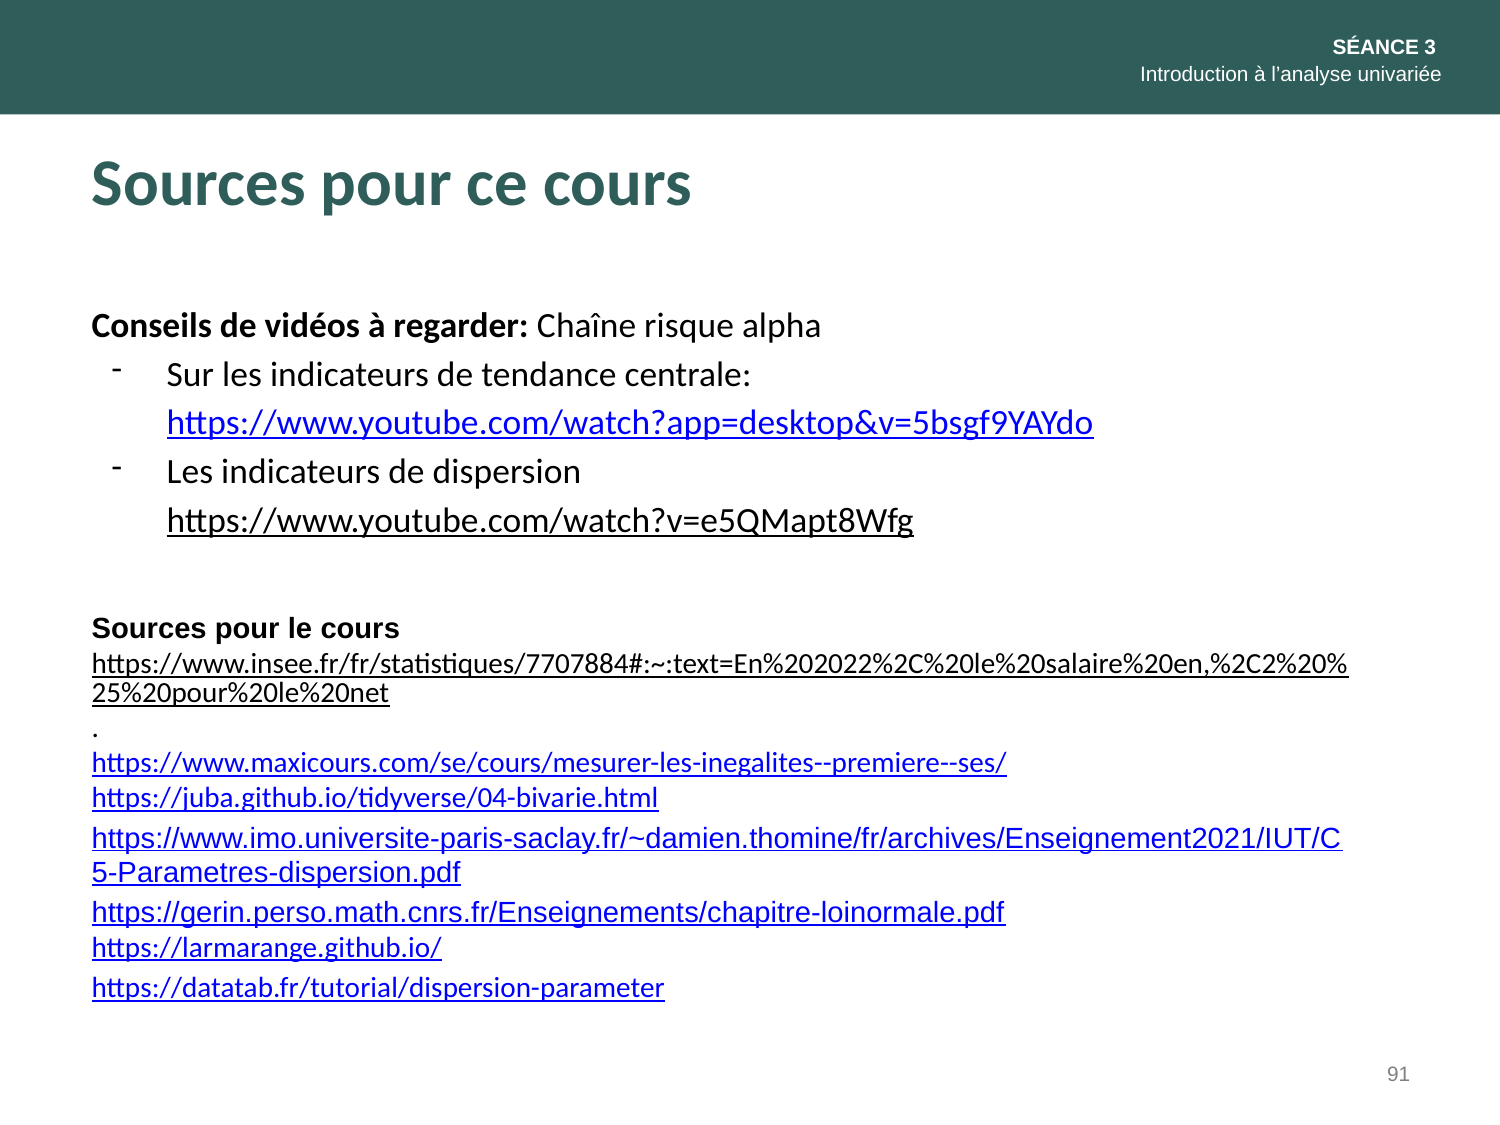

SÉANCE 3
Introduction à l’analyse univariée
Sources pour ce cours

Conseils de vidéos à regarder: Chaîne risque alpha
Sur les indicateurs de tendance centrale: https://www.youtube.com/watch?app=desktop&v=5bsgf9YAYdo
Les indicateurs de dispersion
https://www.youtube.com/watch?v=e5QMapt8Wfg

Sources pour le cours
https://www.insee.fr/fr/statistiques/7707884#:~:text=En%202022%2C%20le%20salaire%20en,%2C2%20%25%20pour%20le%20net.
https://www.maxicours.com/se/cours/mesurer-les-inegalites--premiere--ses/
https://juba.github.io/tidyverse/04-bivarie.html
https://www.imo.universite-paris-saclay.fr/~damien.thomine/fr/archives/Enseignement2021/IUT/C5-Parametres-dispersion.pdf
https://gerin.perso.math.cnrs.fr/Enseignements/chapitre-loinormale.pdf
https://larmarange.github.io/
https://datatab.fr/tutorial/dispersion-parameter

91